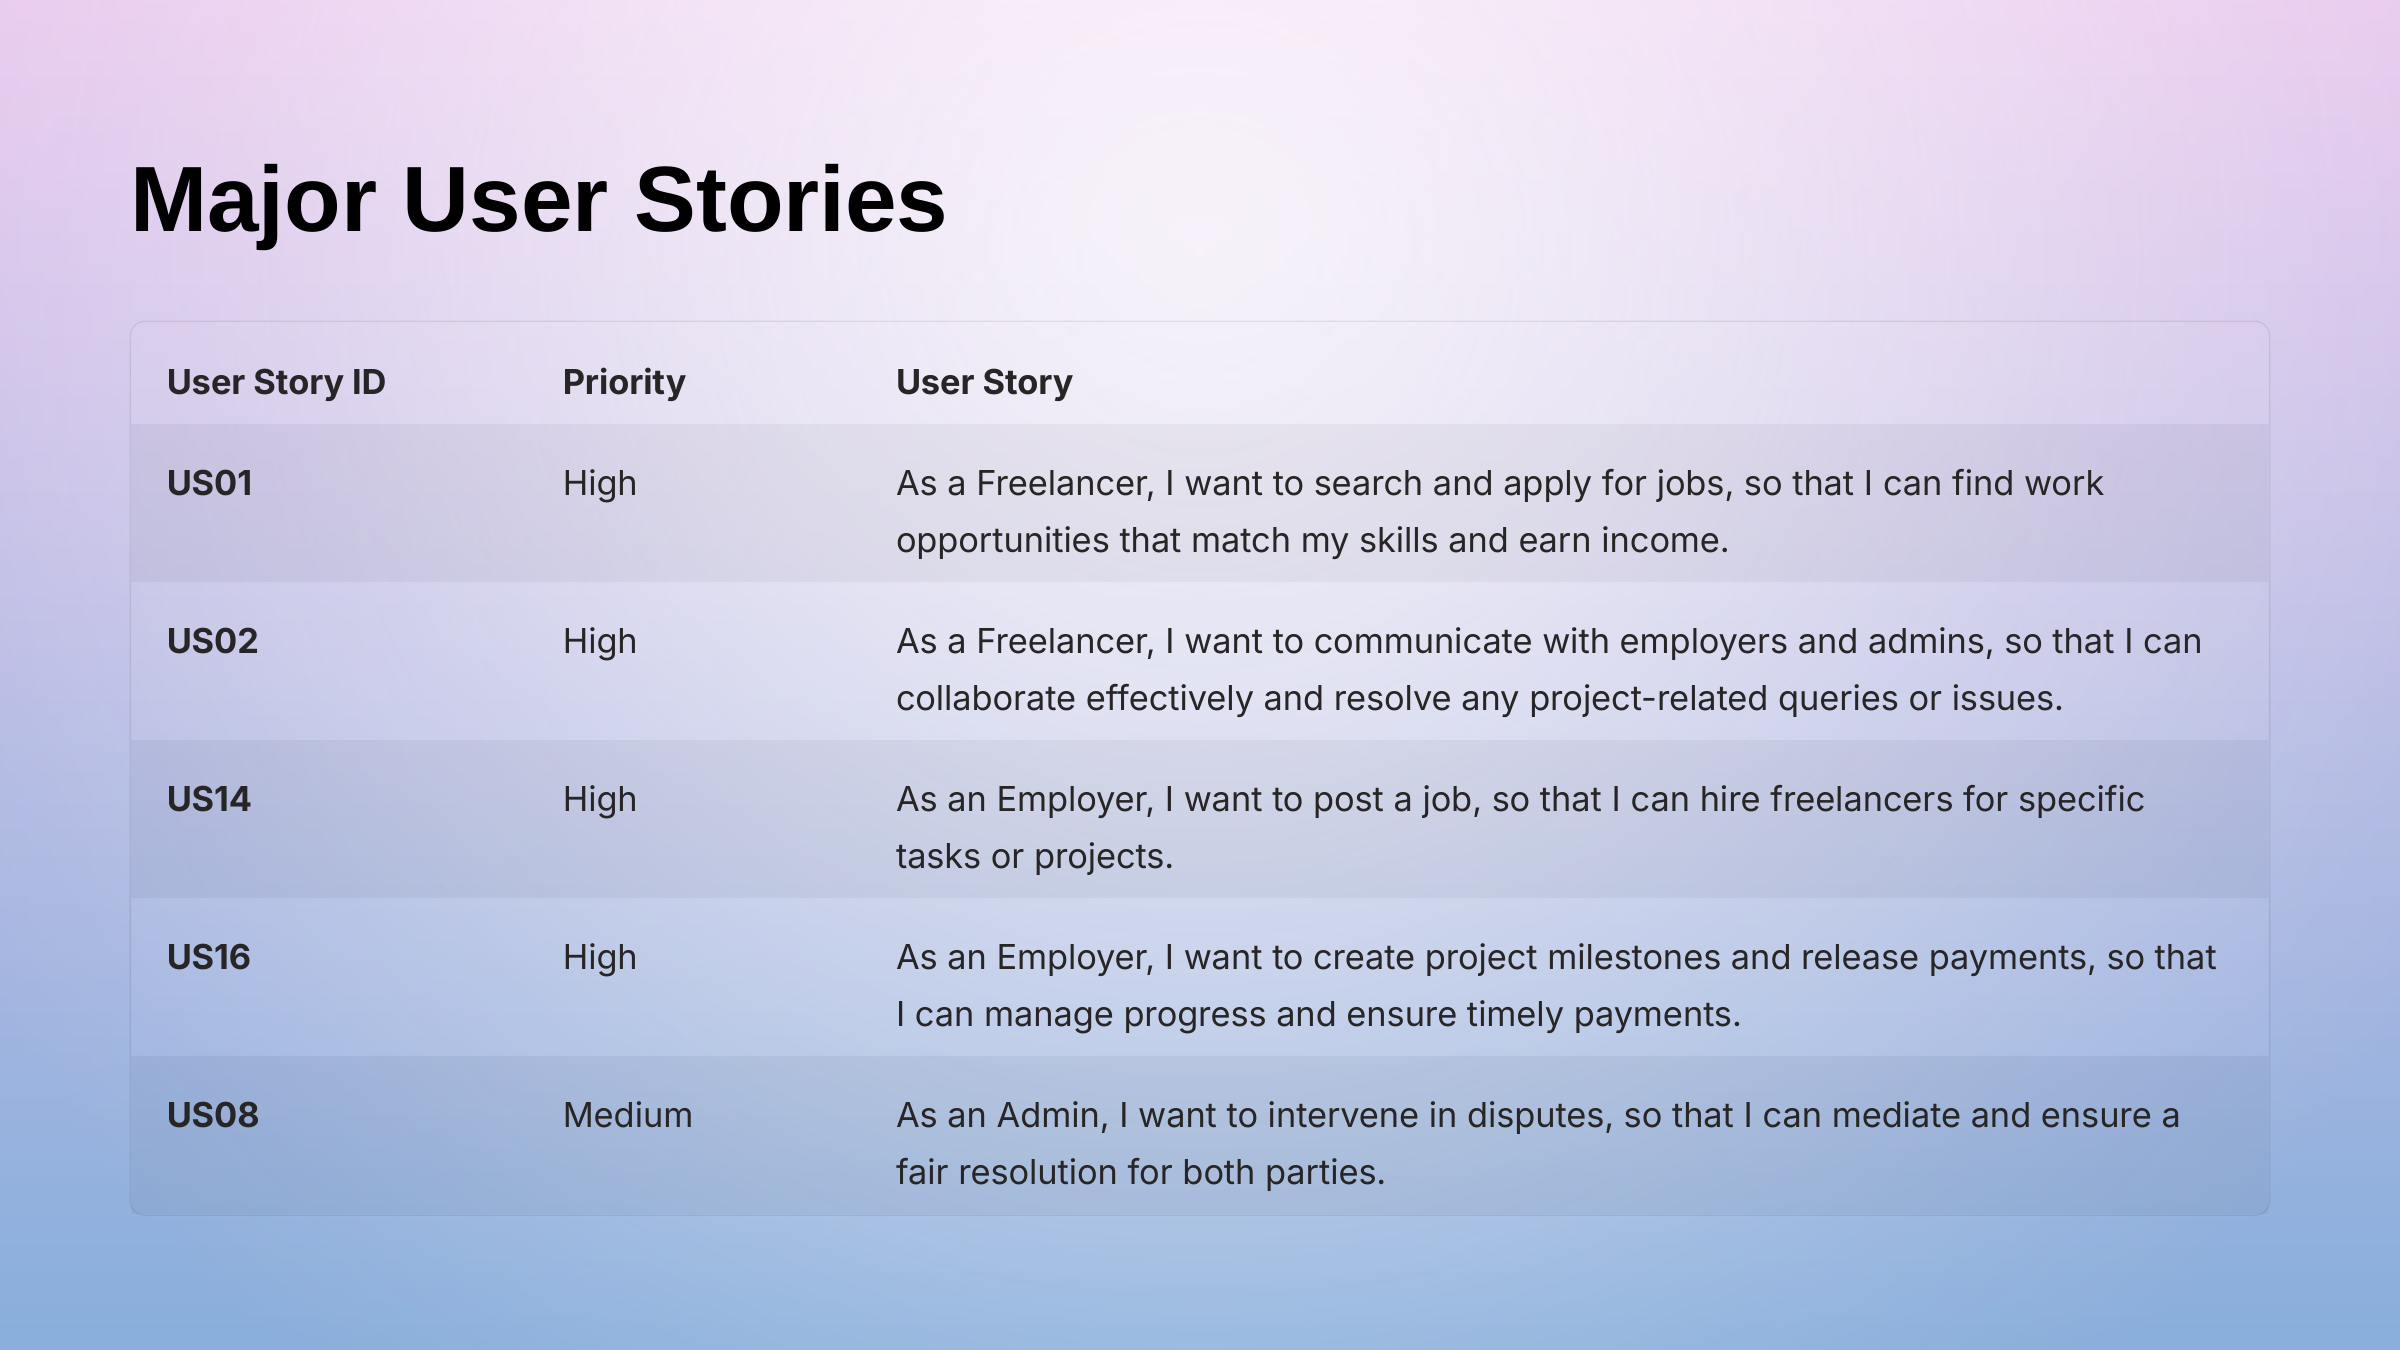

Major User Stories

User Story ID
Priority
User Story

US01
High
As a Freelancer, I want to search and apply for jobs, so that I can find work opportunities that match my skills and earn income.

US02
High
As a Freelancer, I want to communicate with employers and admins, so that I can collaborate effectively and resolve any project-related queries or issues.

US14
High
As an Employer, I want to post a job, so that I can hire freelancers for specific tasks or projects.

US16
High
As an Employer, I want to create project milestones and release payments, so that I can manage progress and ensure timely payments.

US08
Medium
As an Admin, I want to intervene in disputes, so that I can mediate and ensure a fair resolution for both parties.